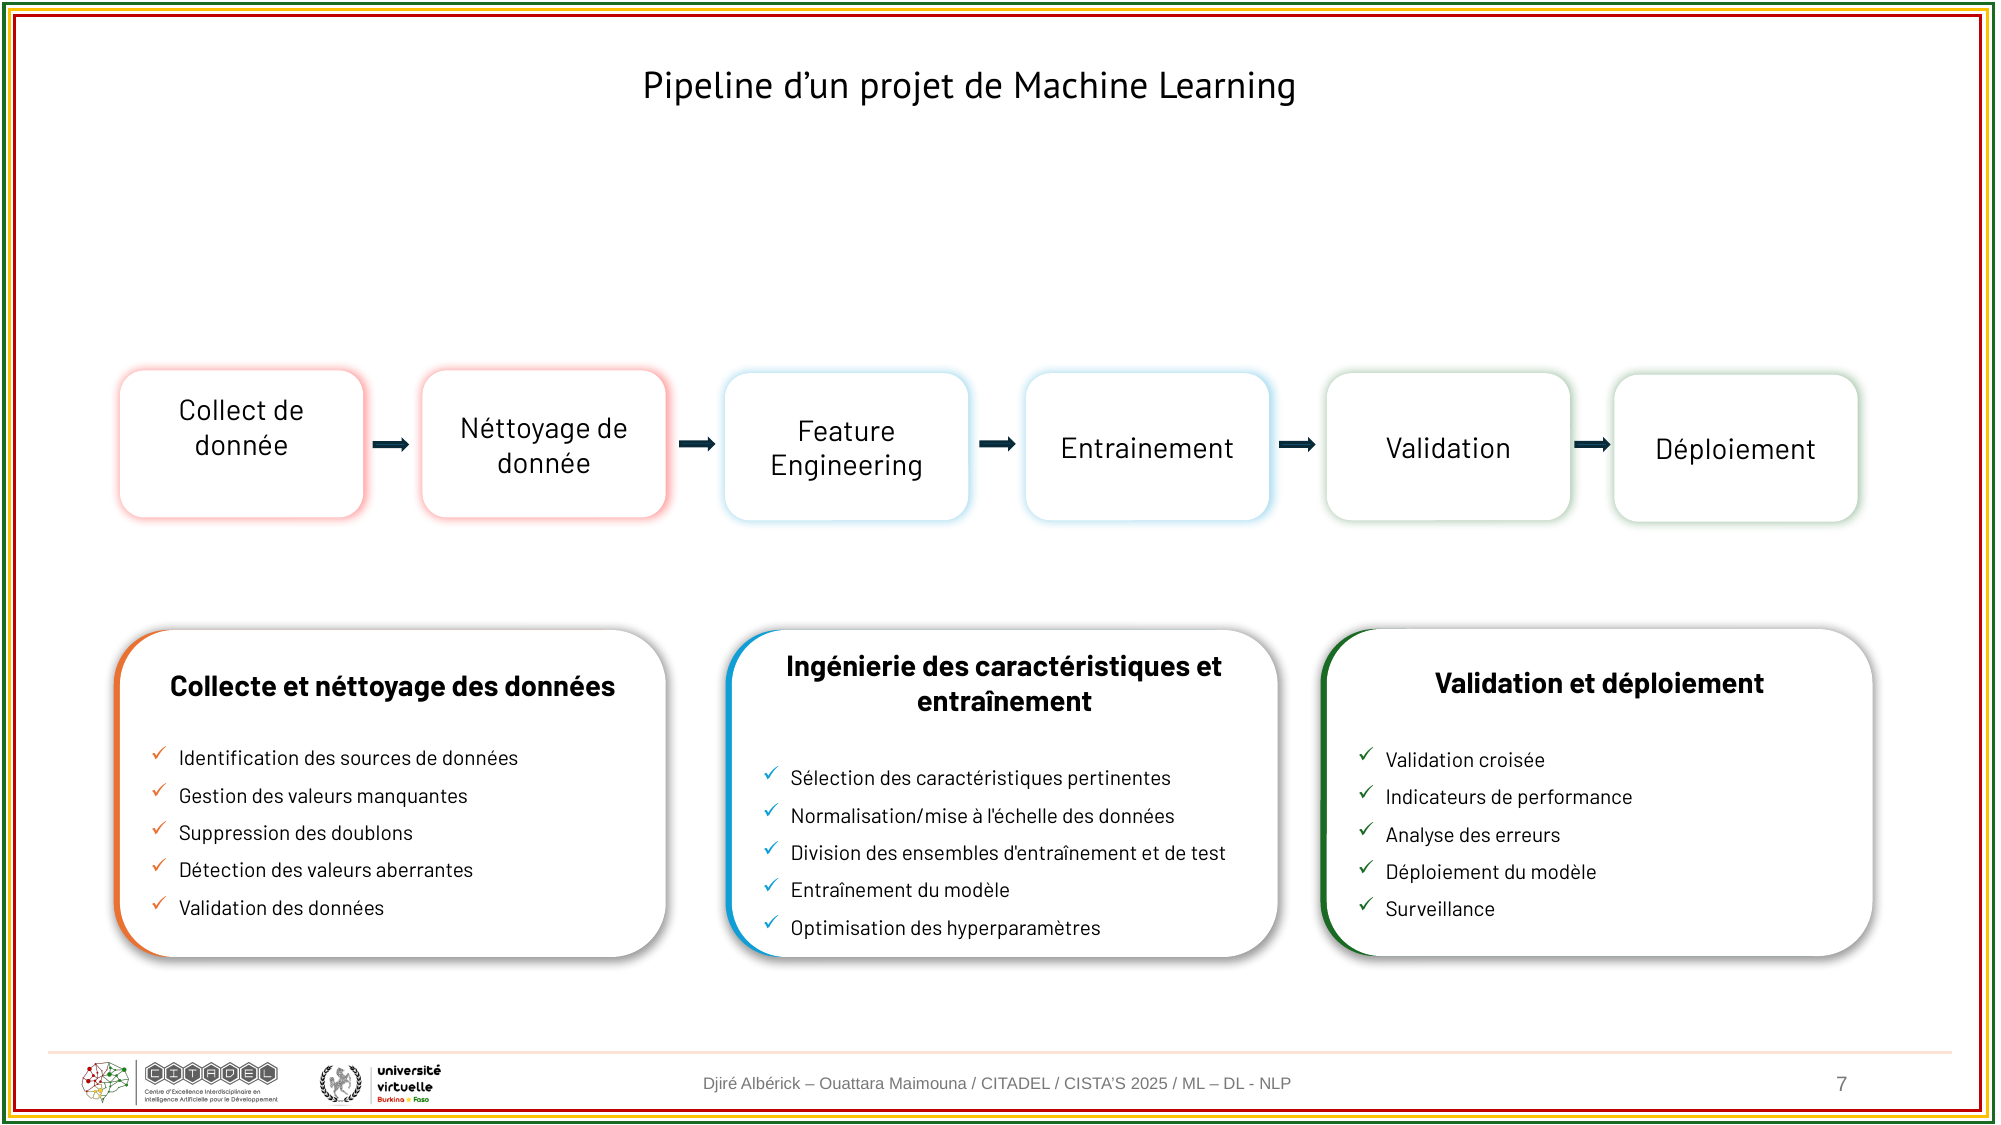

Pipeline d’un projet de Machine Learning
Collect de donnée

Néttoyage de donnée
Feature Engineering
Entrainement
Validation
Déploiement

Validation et déploiement

Validation croisée
Indicateurs de performance
Analyse des erreurs
Déploiement du modèle
Surveillance

Collecte et néttoyage des données

Identification des sources de données
Gestion des valeurs manquantes
Suppression des doublons
Détection des valeurs aberrantes
Validation des données

Ingénierie des caractéristiques et entraînement

Sélection des caractéristiques pertinentes
Normalisation/mise à l'échelle des données
Division des ensembles d'entraînement et de test
Entraînement du modèle
Optimisation des hyperparamètres
7